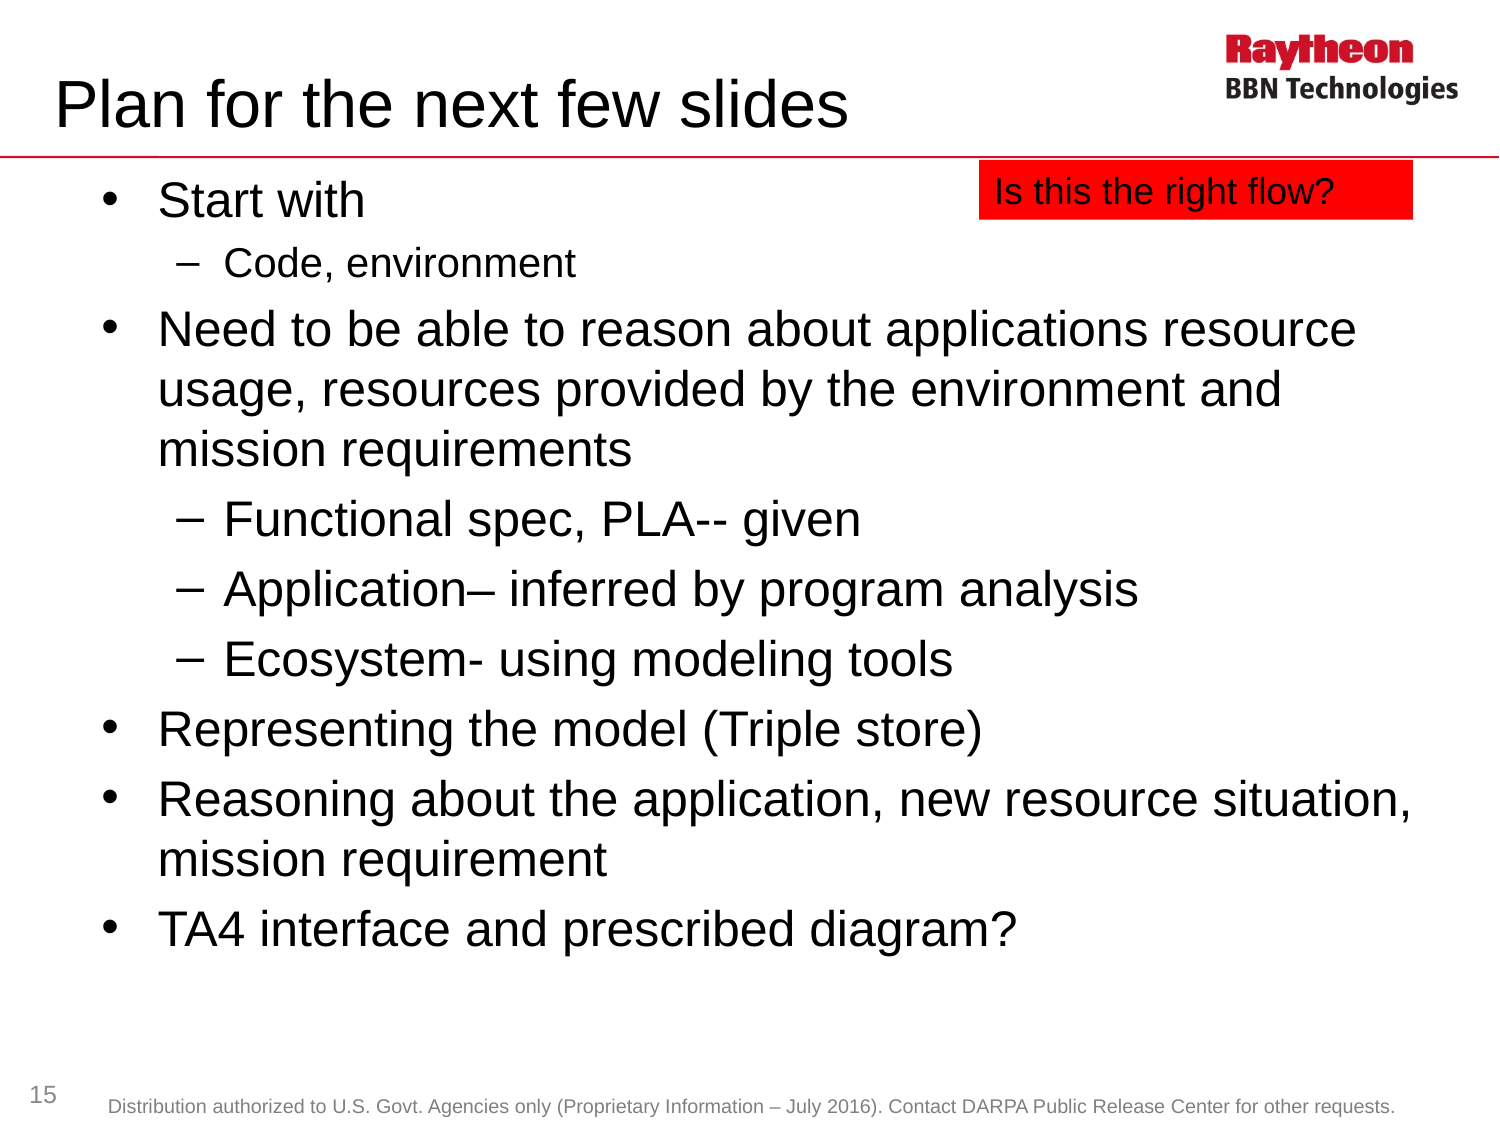

# Plan for the next few slides
Is this the right flow?
Start with
Code, environment
Need to be able to reason about applications resource usage, resources provided by the environment and mission requirements
Functional spec, PLA-- given
Application– inferred by program analysis
Ecosystem- using modeling tools
Representing the model (Triple store)
Reasoning about the application, new resource situation, mission requirement
TA4 interface and prescribed diagram?

15